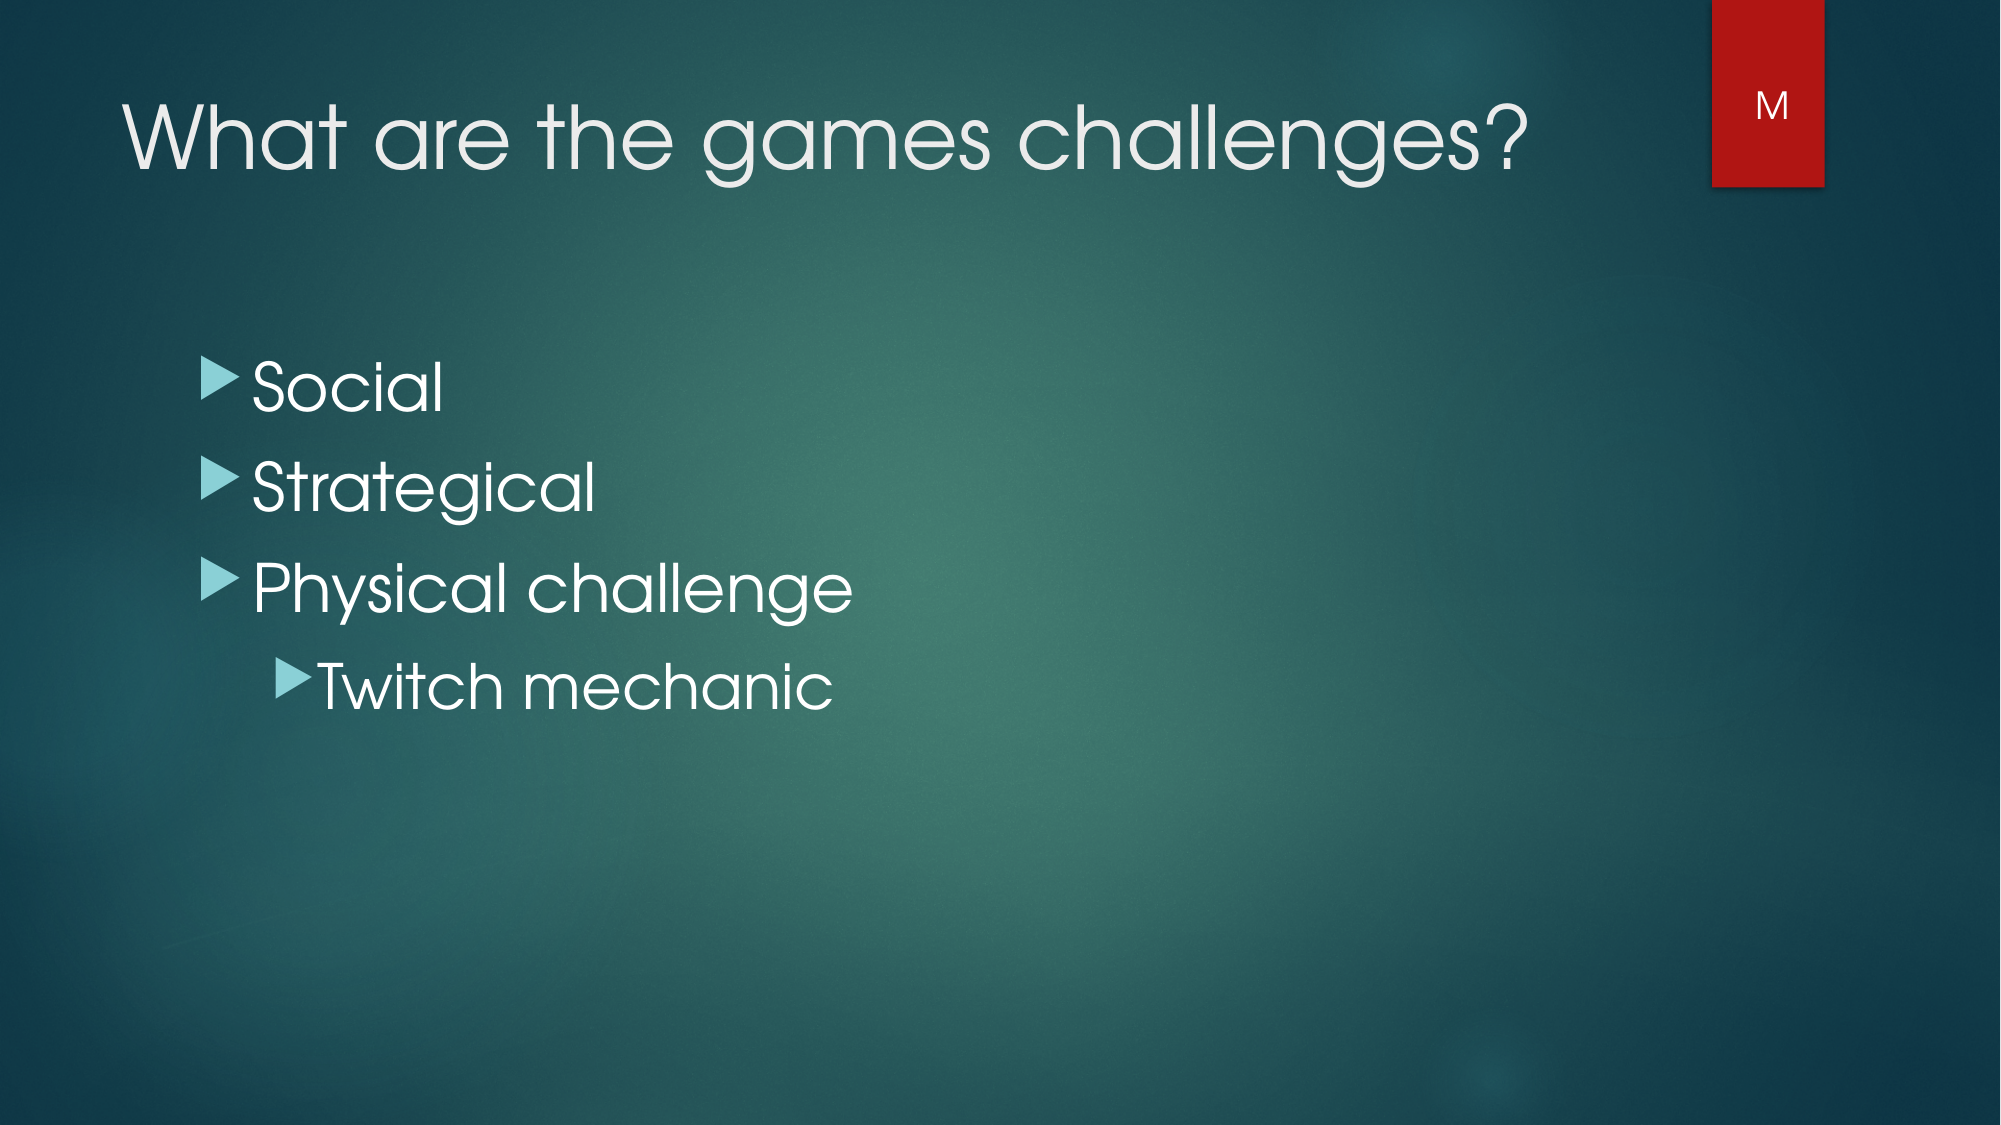

# What are the games challenges?
M
Social
Strategical
Physical challenge
Twitch mechanic